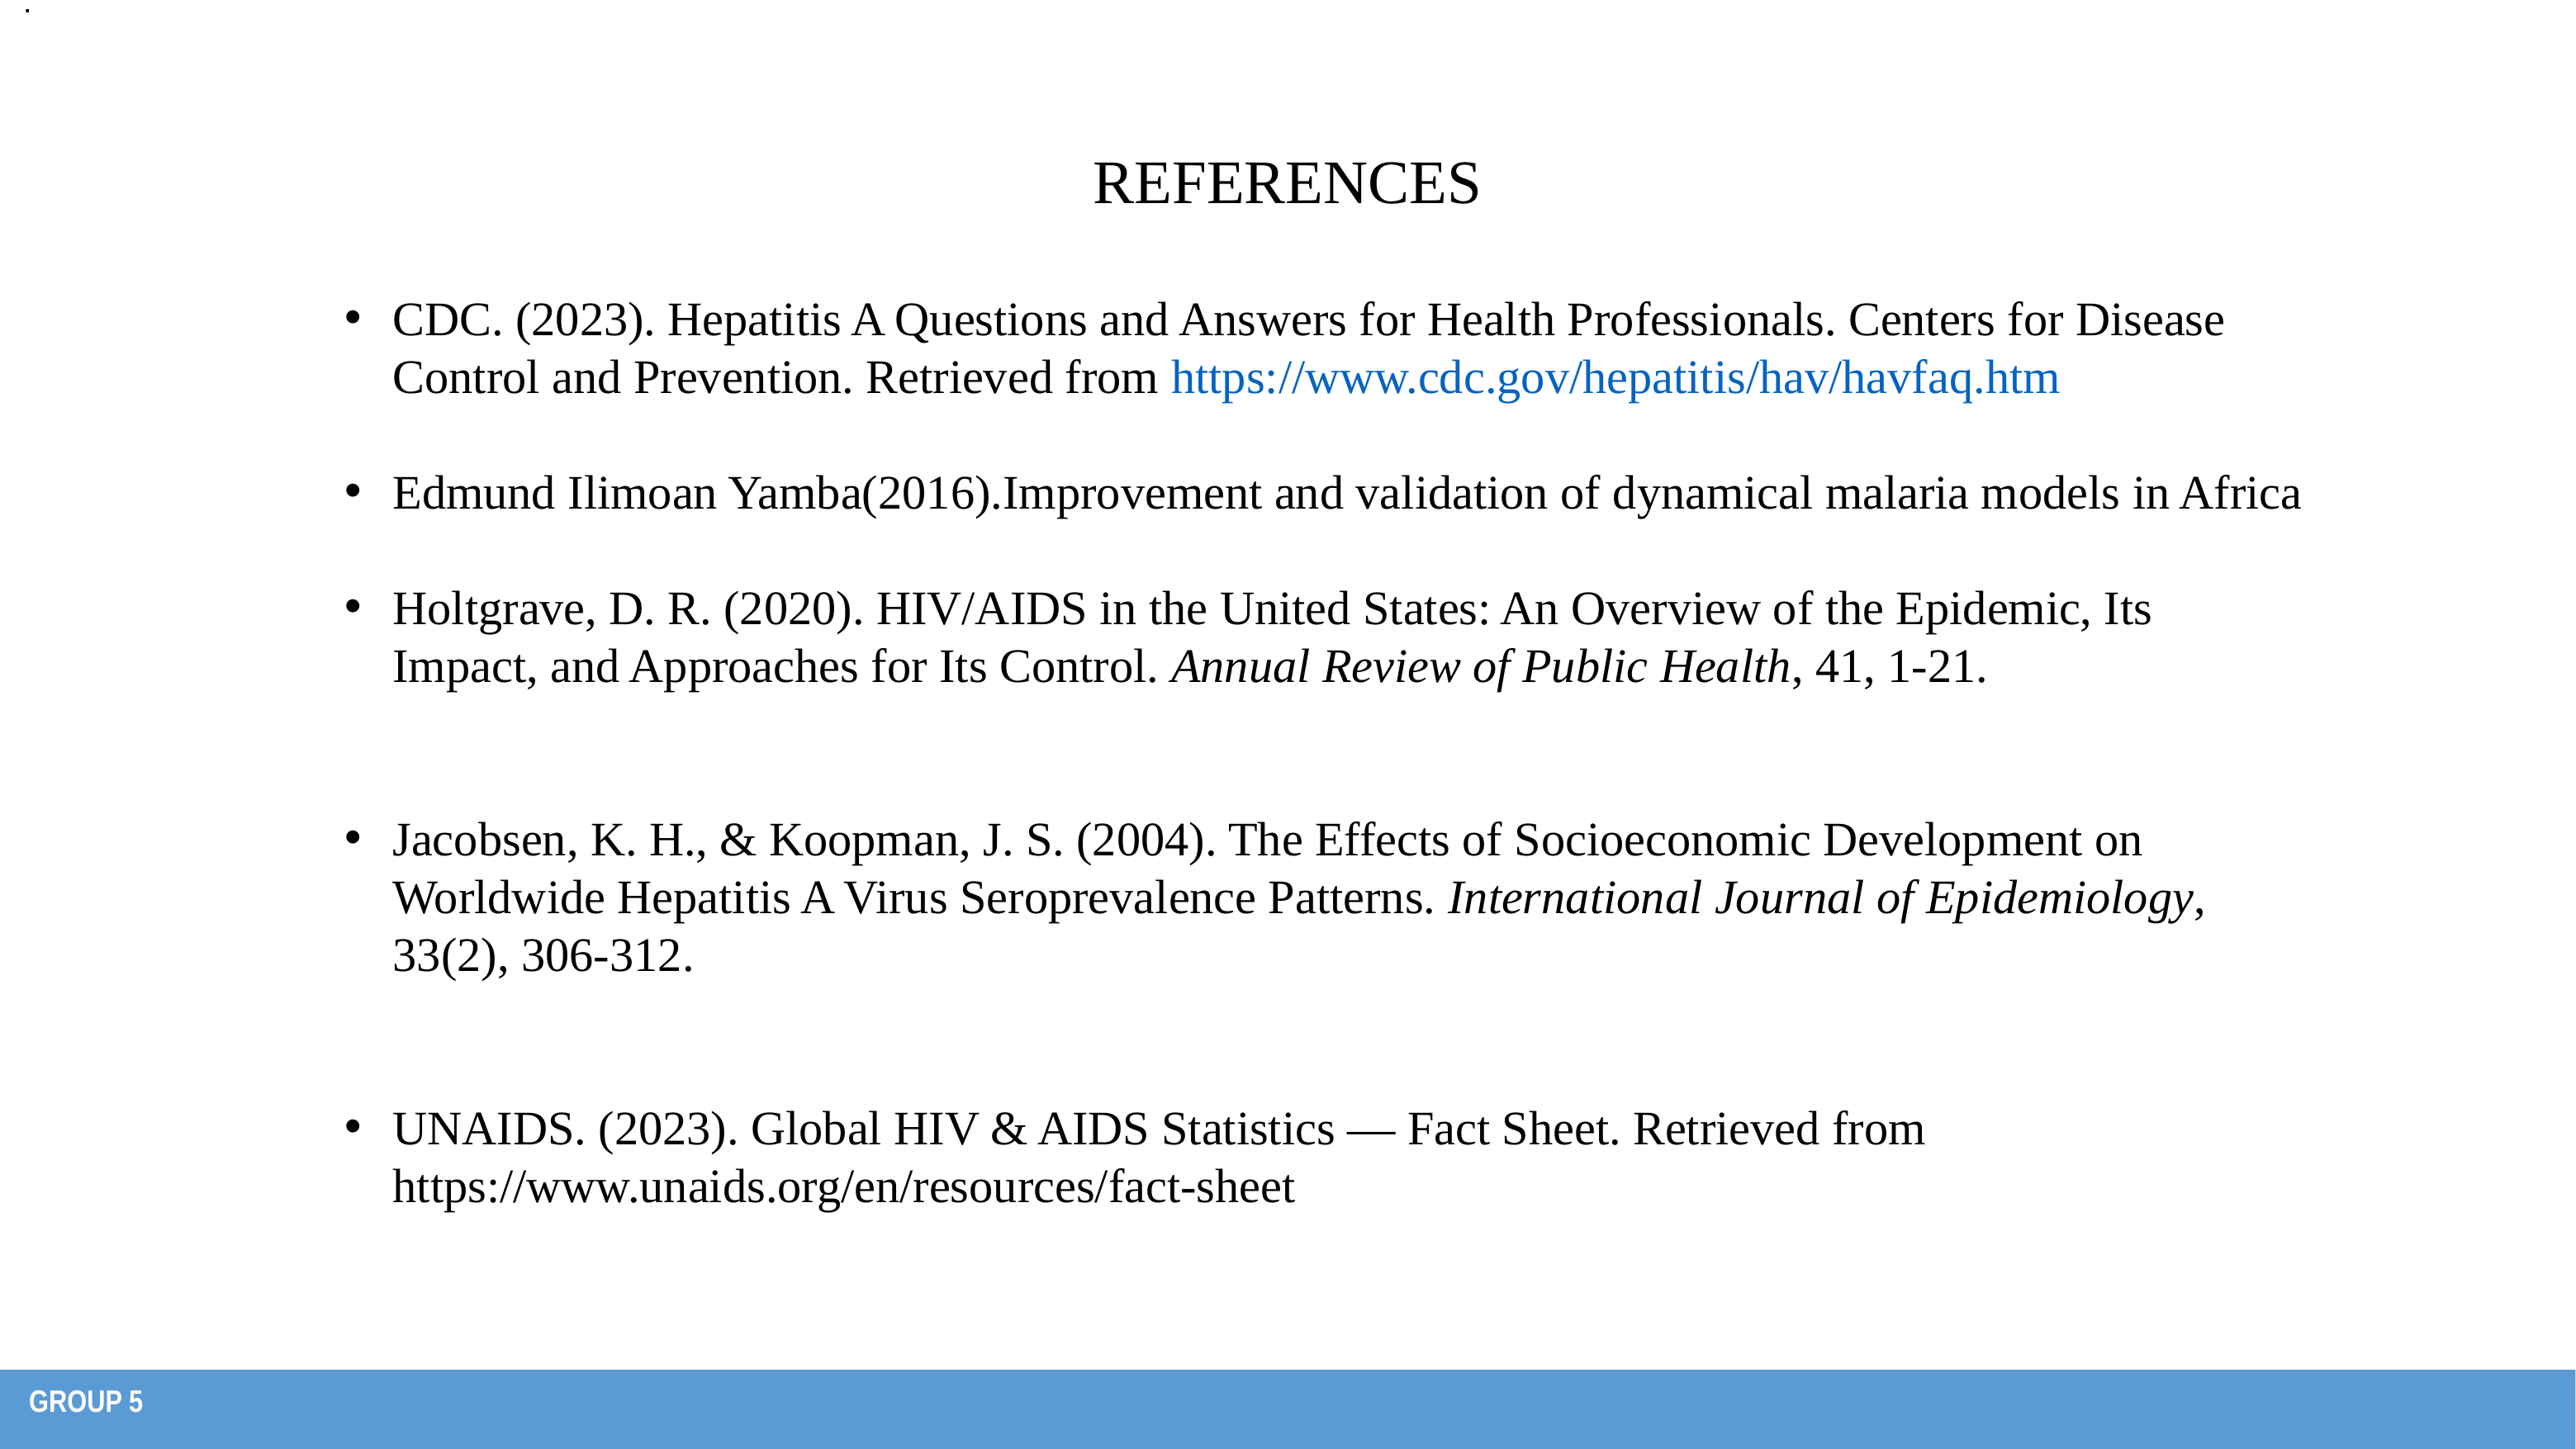

.
REFERENCES

CDC. (2023). Hepatitis A Questions and Answers for Health Professionals. Centers for Disease Control and Prevention. Retrieved from https://www.cdc.gov/hepatitis/hav/havfaq.htm

Edmund Ilimoan Yamba(2016).Improvement and validation of dynamical malaria models in Africa

Holtgrave, D. R. (2020). HIV/AIDS in the United States: An Overview of the Epidemic, Its Impact, and Approaches for Its Control. Annual Review of Public Health, 41, 1-21.

Jacobsen, K. H., & Koopman, J. S. (2004). The Effects of Socioeconomic Development on Worldwide Hepatitis A Virus Seroprevalence Patterns. International Journal of Epidemiology, 33(2), 306-312.

UNAIDS. (2023). Global HIV & AIDS Statistics — Fact Sheet. Retrieved from https://www.unaids.org/en/resources/fact-sheet

Enter your text here
Enter your text here
Enter your text here

GROUP 5